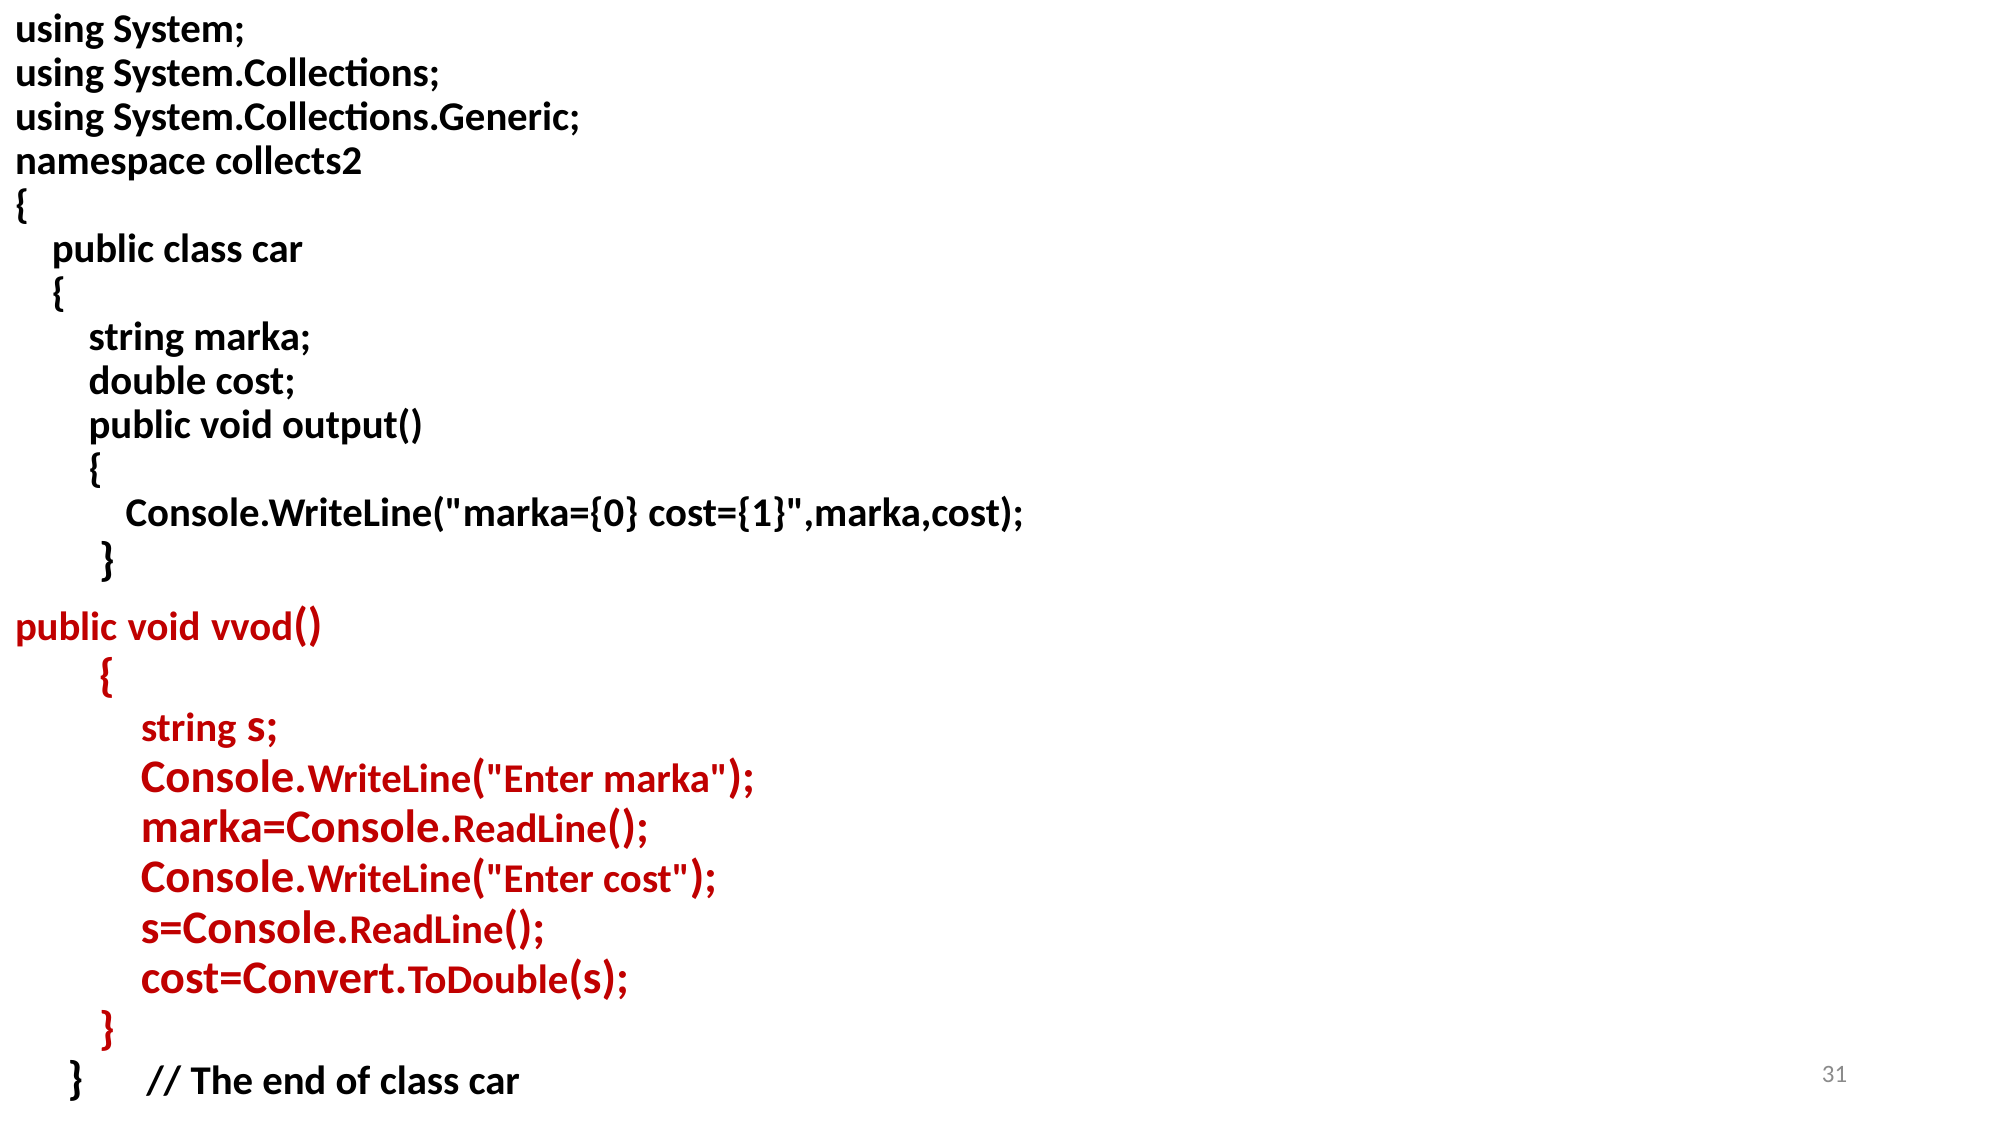

using System;
using System.Collections;
using System.Collections.Generic;
namespace collects2
{
    public class car
    {
        string marka;
        double cost;
        public void output()
        {
            Console.WriteLine("marka={0} cost={1}",marka,cost);
        }
public void vvod()
        {
            string s;
            Console.WriteLine("Enter marka");
            marka=Console.ReadLine();
            Console.WriteLine("Enter cost");
            s=Console.ReadLine();
            cost=Convert.ToDouble(s);
        }
     }      // The end of class car
31